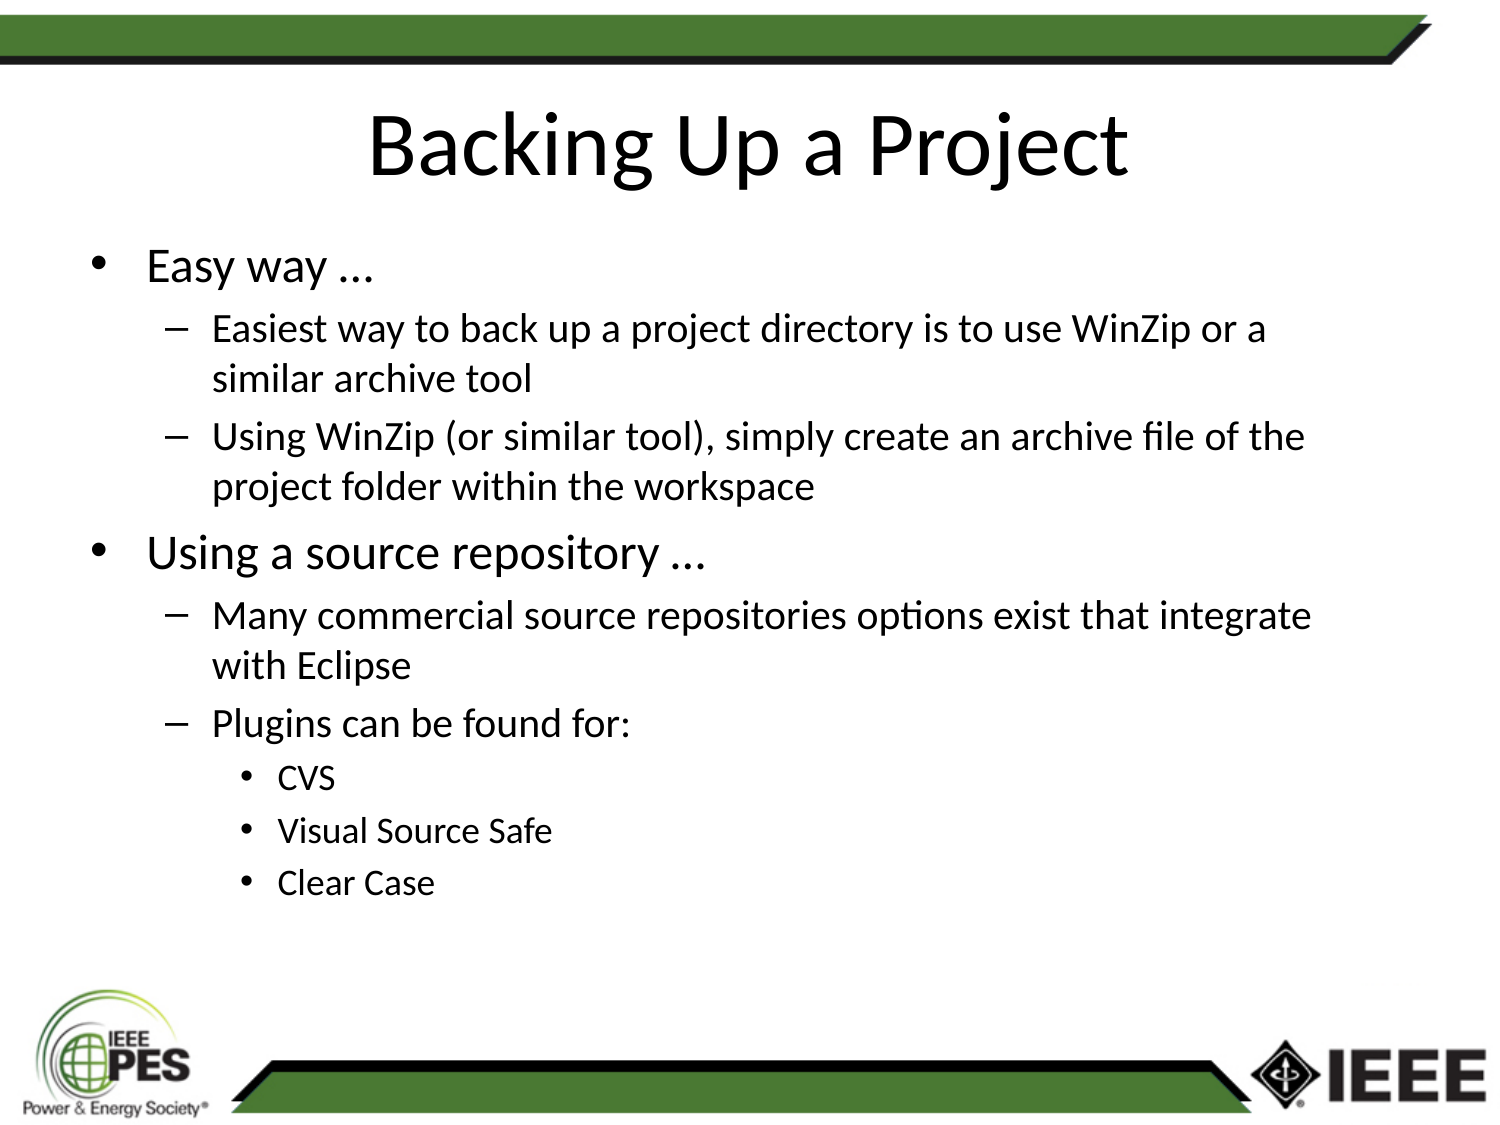

Backing Up a Project
Easy way …
Easiest way to back up a project directory is to use WinZip or a similar archive tool
Using WinZip (or similar tool), simply create an archive file of the project folder within the workspace
Using a source repository …
Many commercial source repositories options exist that integrate with Eclipse
Plugins can be found for:
CVS
Visual Source Safe
Clear Case